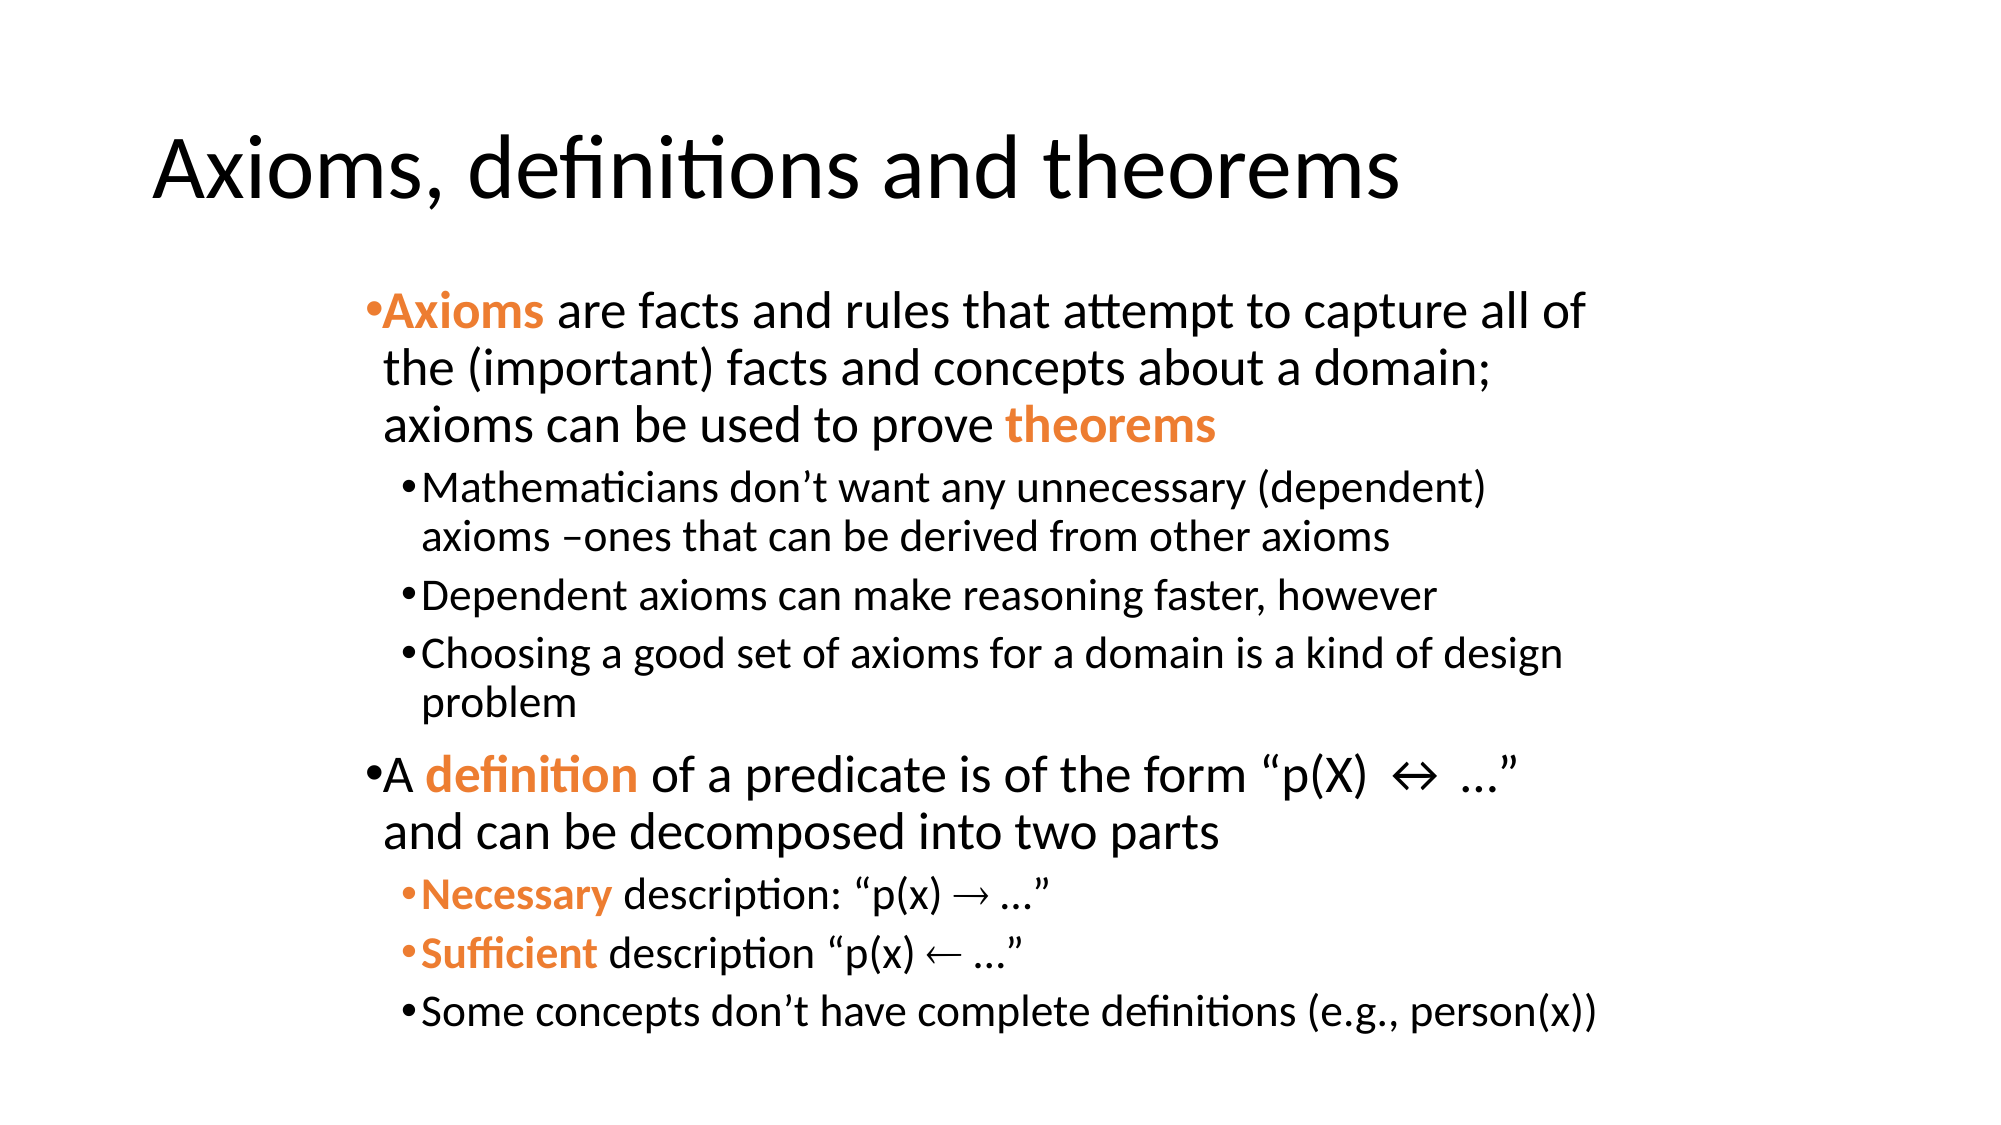

# Axioms, definitions and theorems
Axioms are facts and rules that attempt to capture all of the (important) facts and concepts about a domain; axioms can be used to prove theorems
Mathematicians don’t want any unnecessary (dependent) axioms –ones that can be derived from other axioms
Dependent axioms can make reasoning faster, however
Choosing a good set of axioms for a domain is a kind of design problem
A definition of a predicate is of the form “p(X) ↔ …” and can be decomposed into two parts
Necessary description: “p(x) → …”
Sufficient description “p(x) ← …”
Some concepts don’t have complete definitions (e.g., person(x))